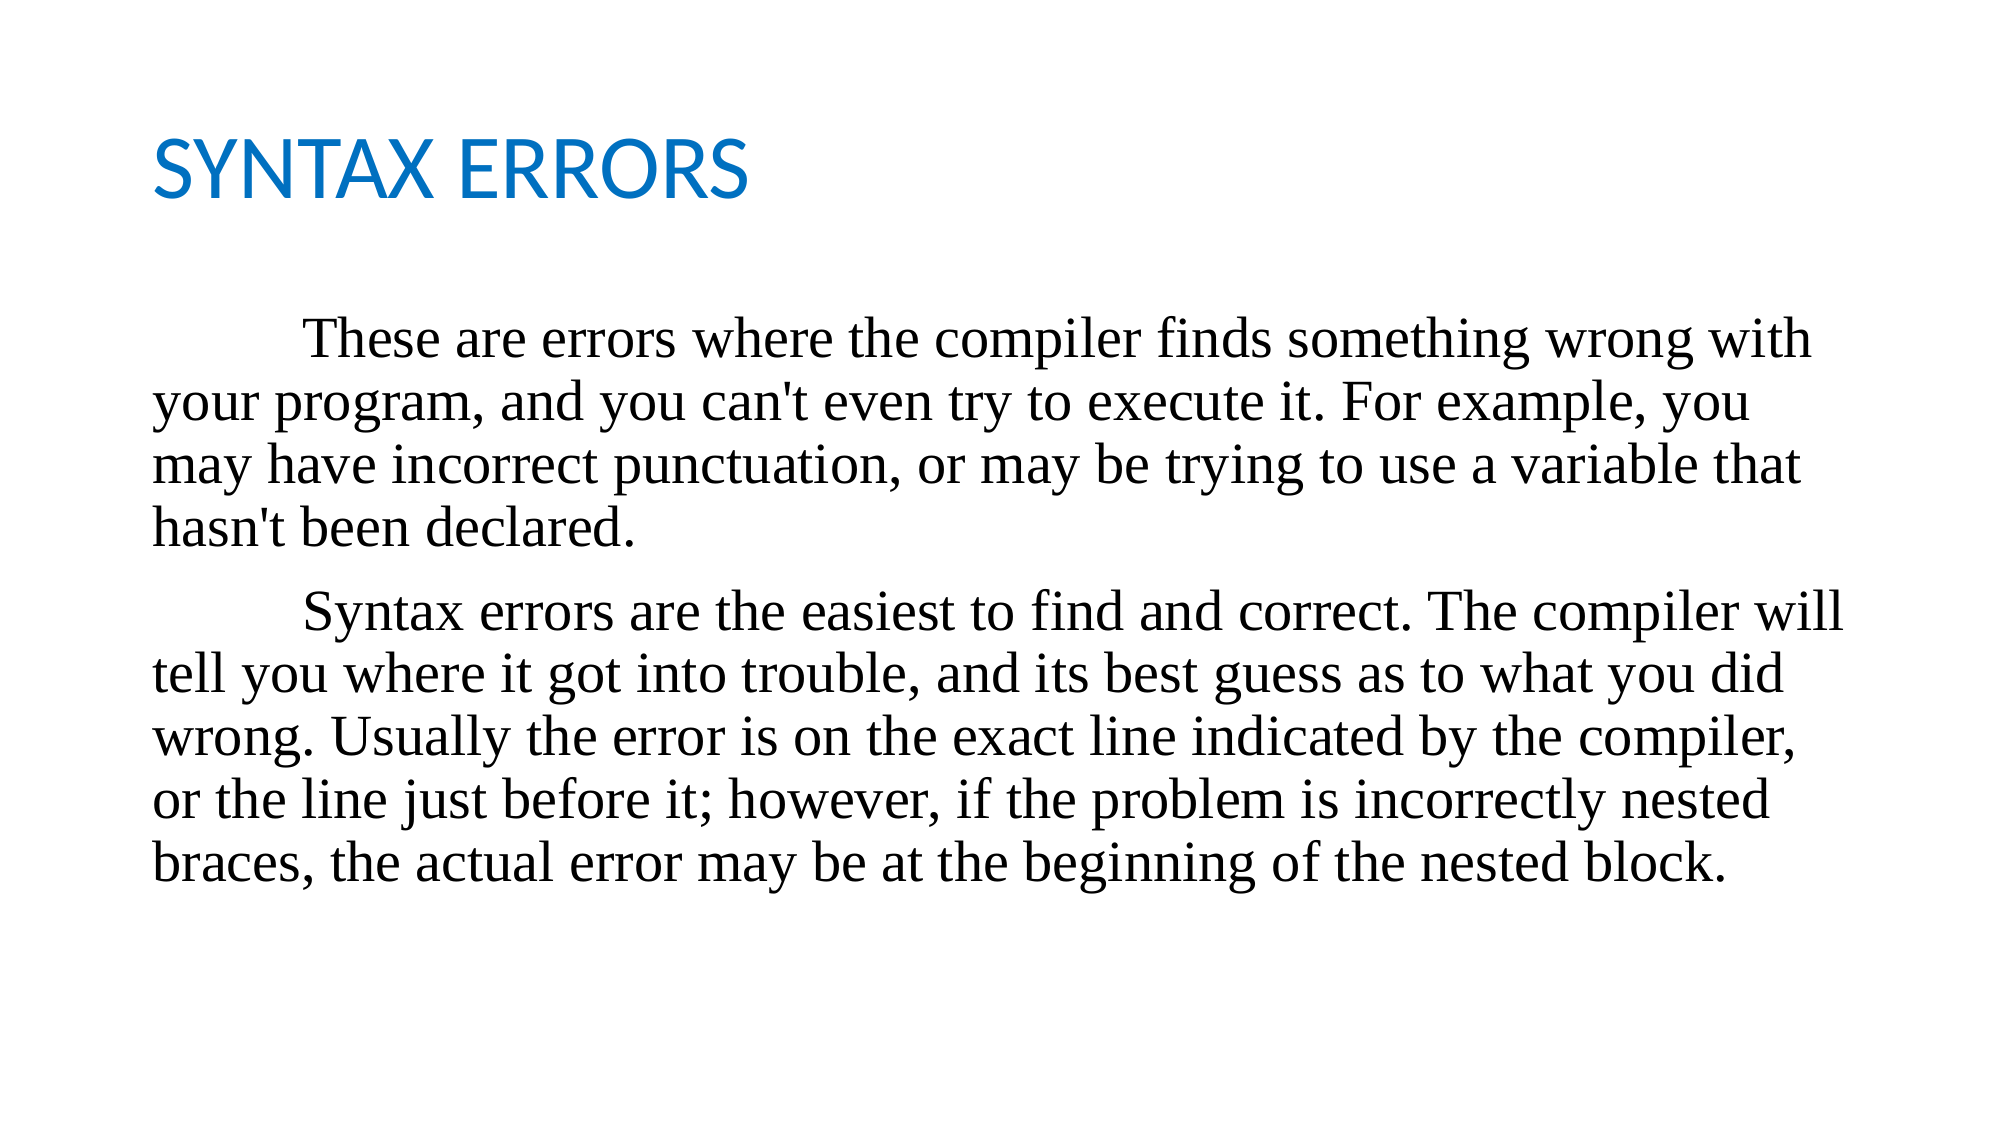

# SYNTAX ERRORS
	These are errors where the compiler finds something wrong with your program, and you can't even try to execute it. For example, you may have incorrect punctuation, or may be trying to use a variable that hasn't been declared.
	Syntax errors are the easiest to find and correct. The compiler will tell you where it got into trouble, and its best guess as to what you did wrong. Usually the error is on the exact line indicated by the compiler, or the line just before it; however, if the problem is incorrectly nested braces, the actual error may be at the beginning of the nested block.